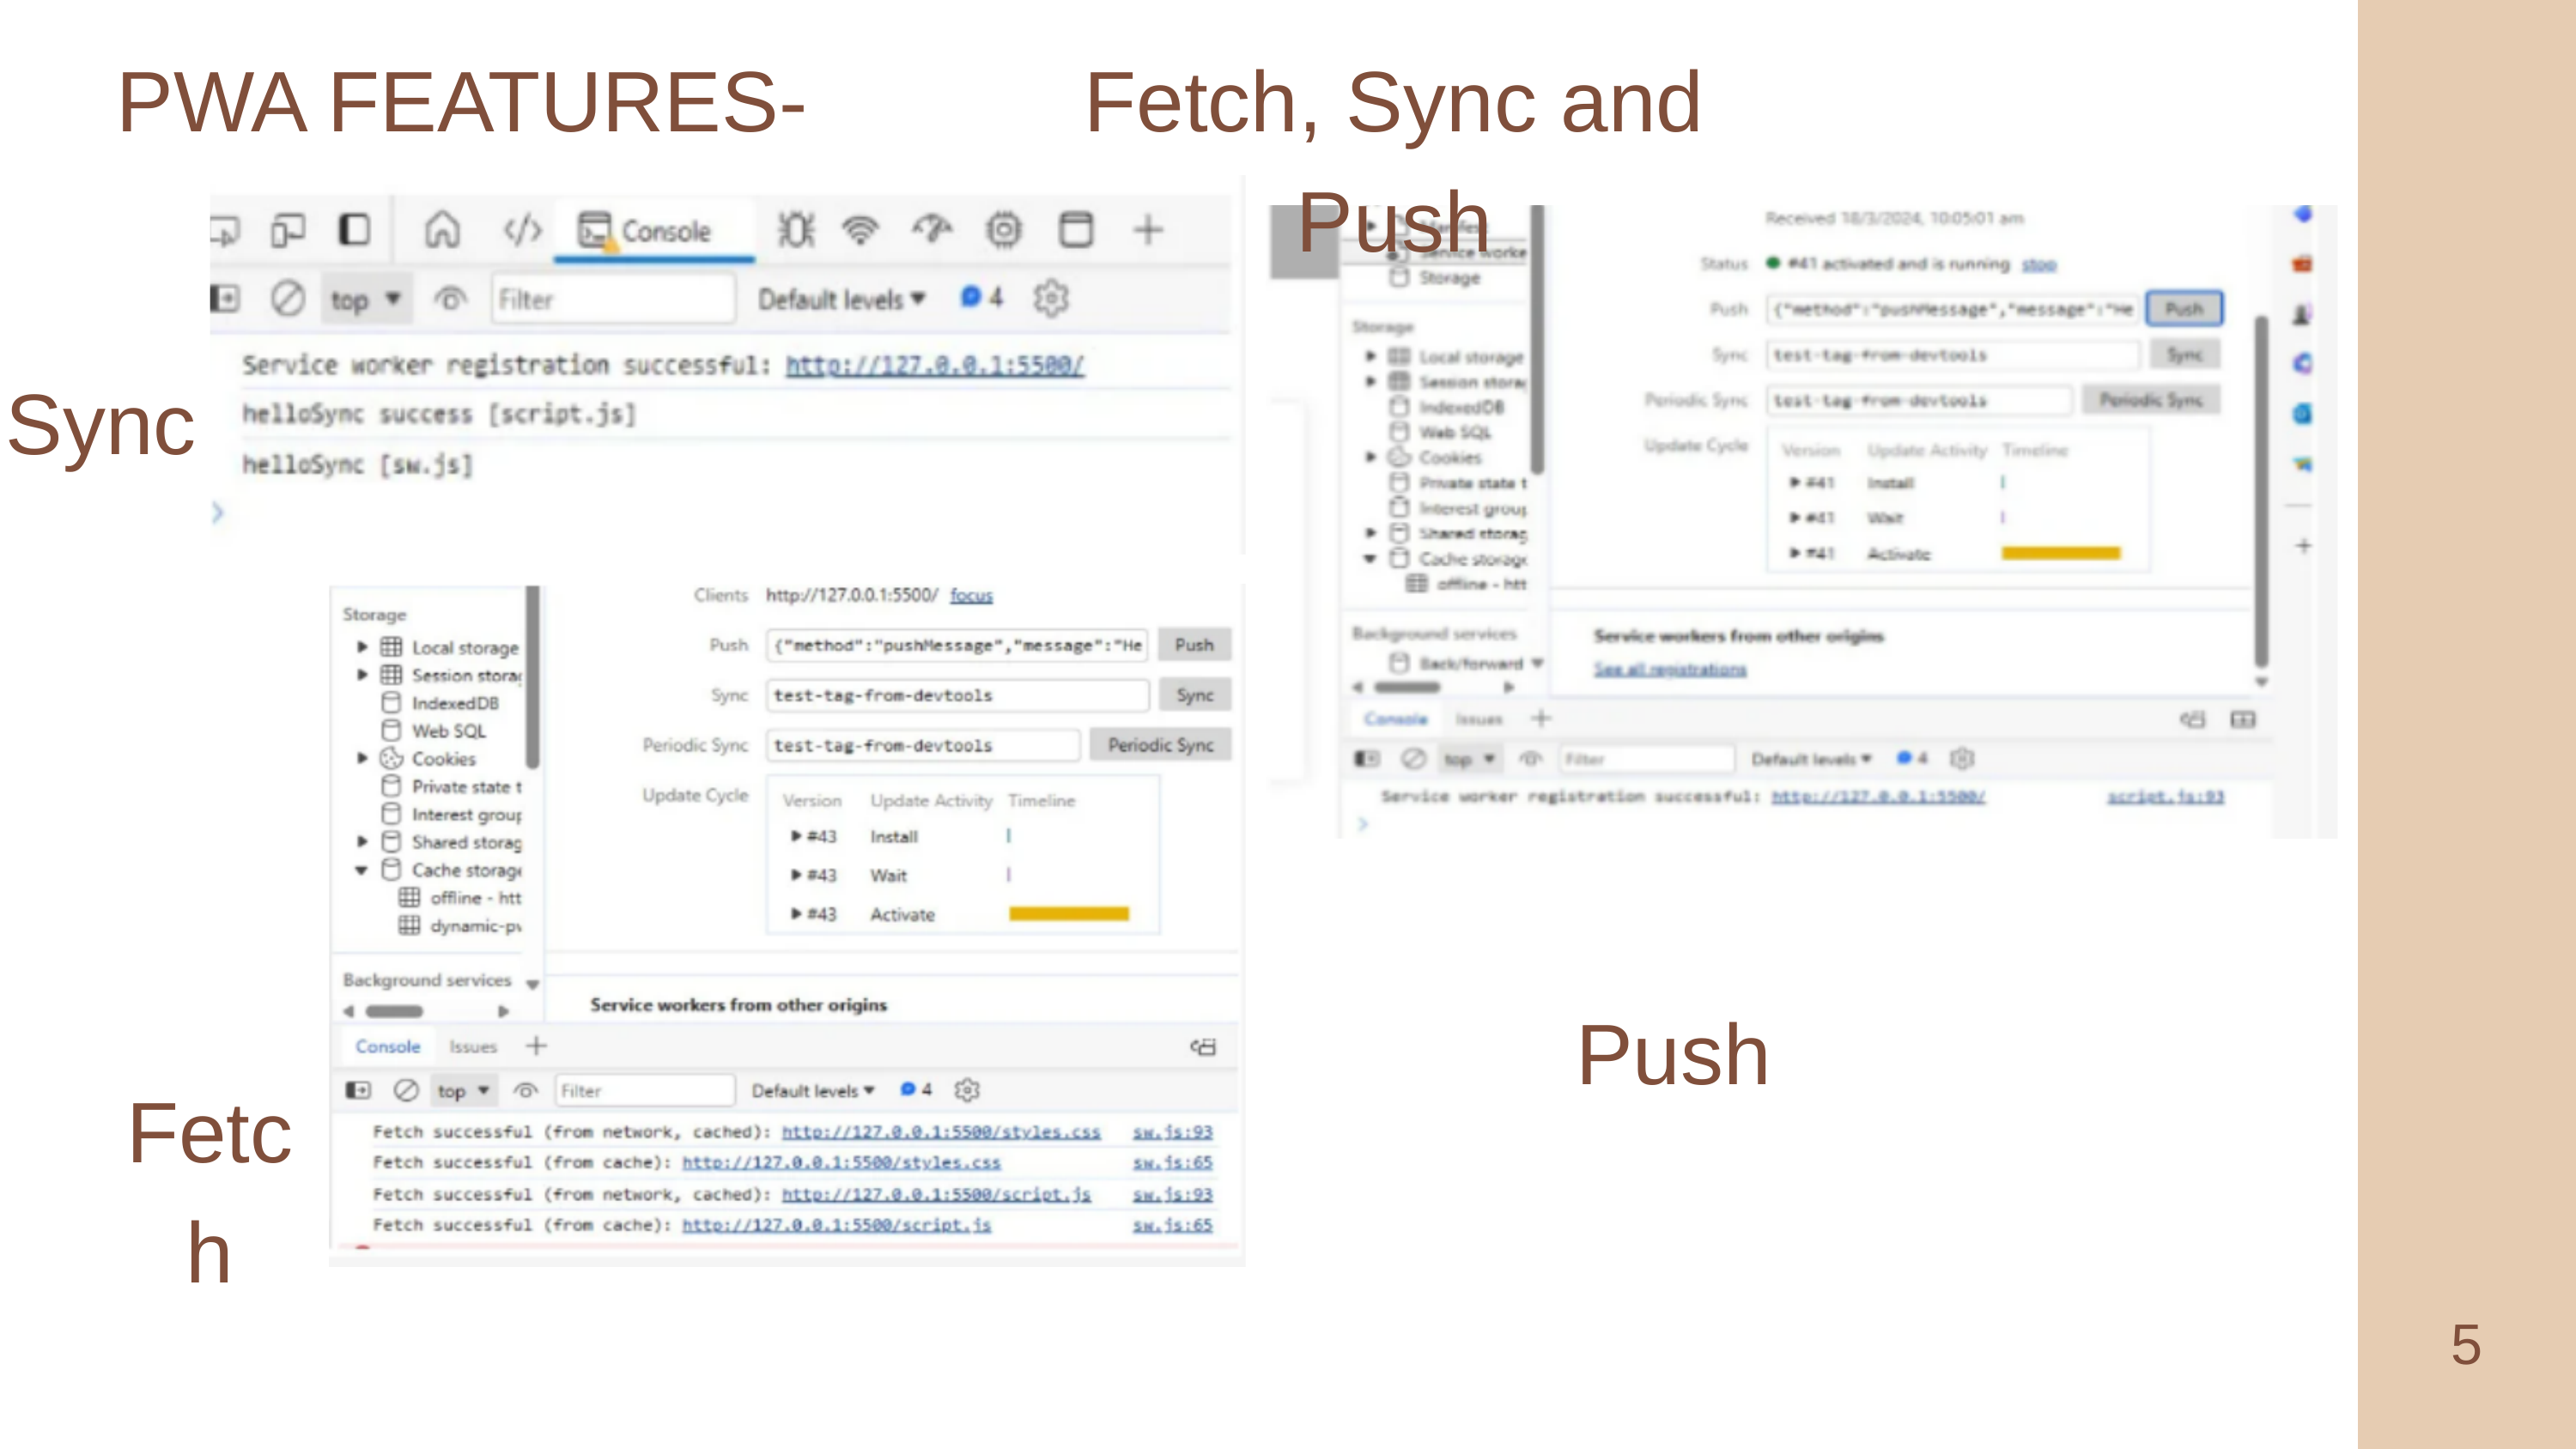

PWA FEATURES-
Fetch, Sync and Push

Sync

 Push
Fetch
5